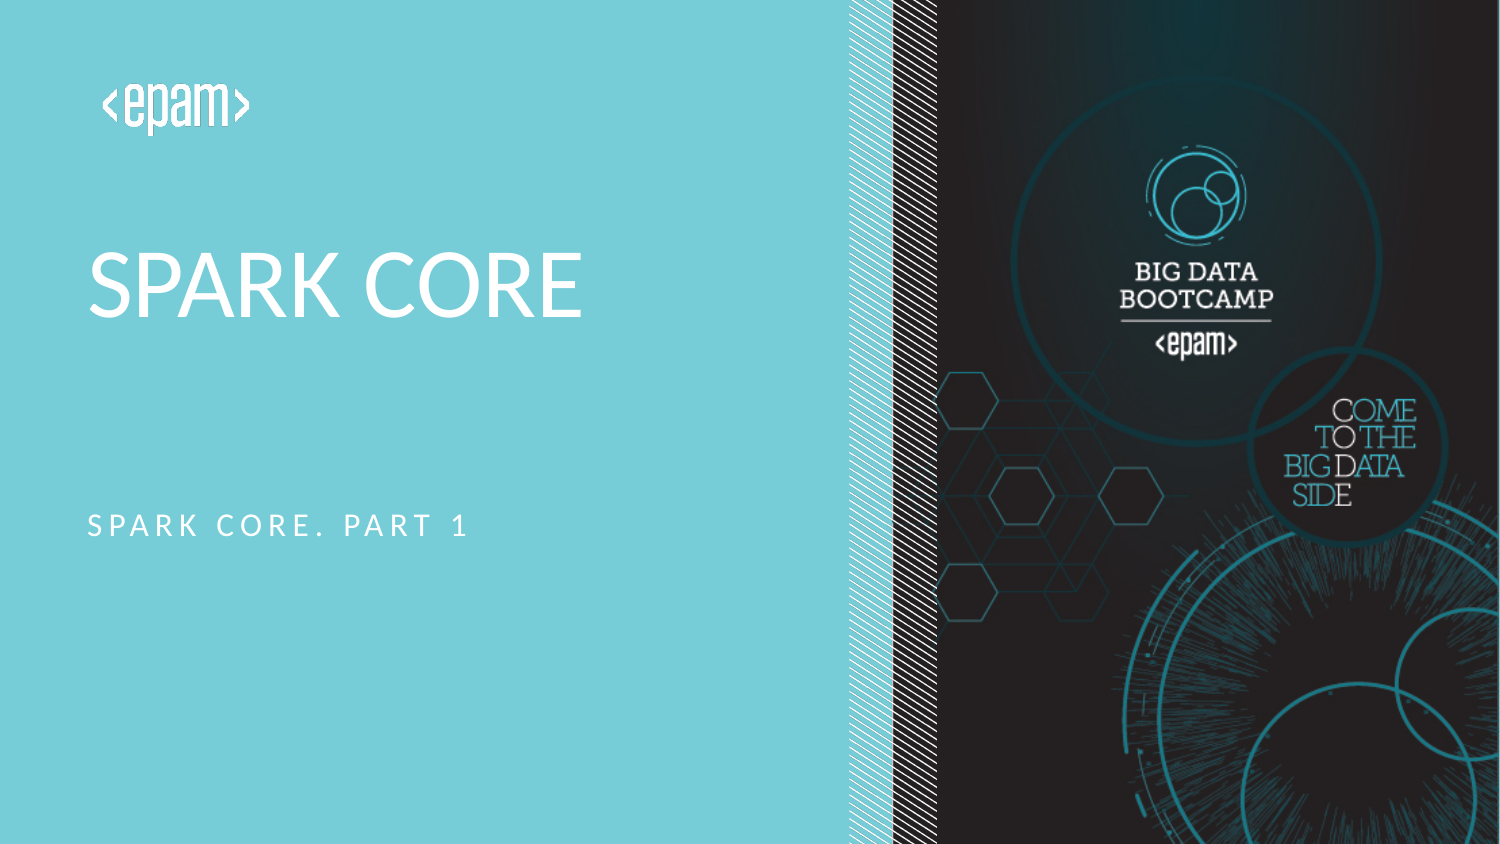

# SPARK CORE
SPARK CORE. PART 1